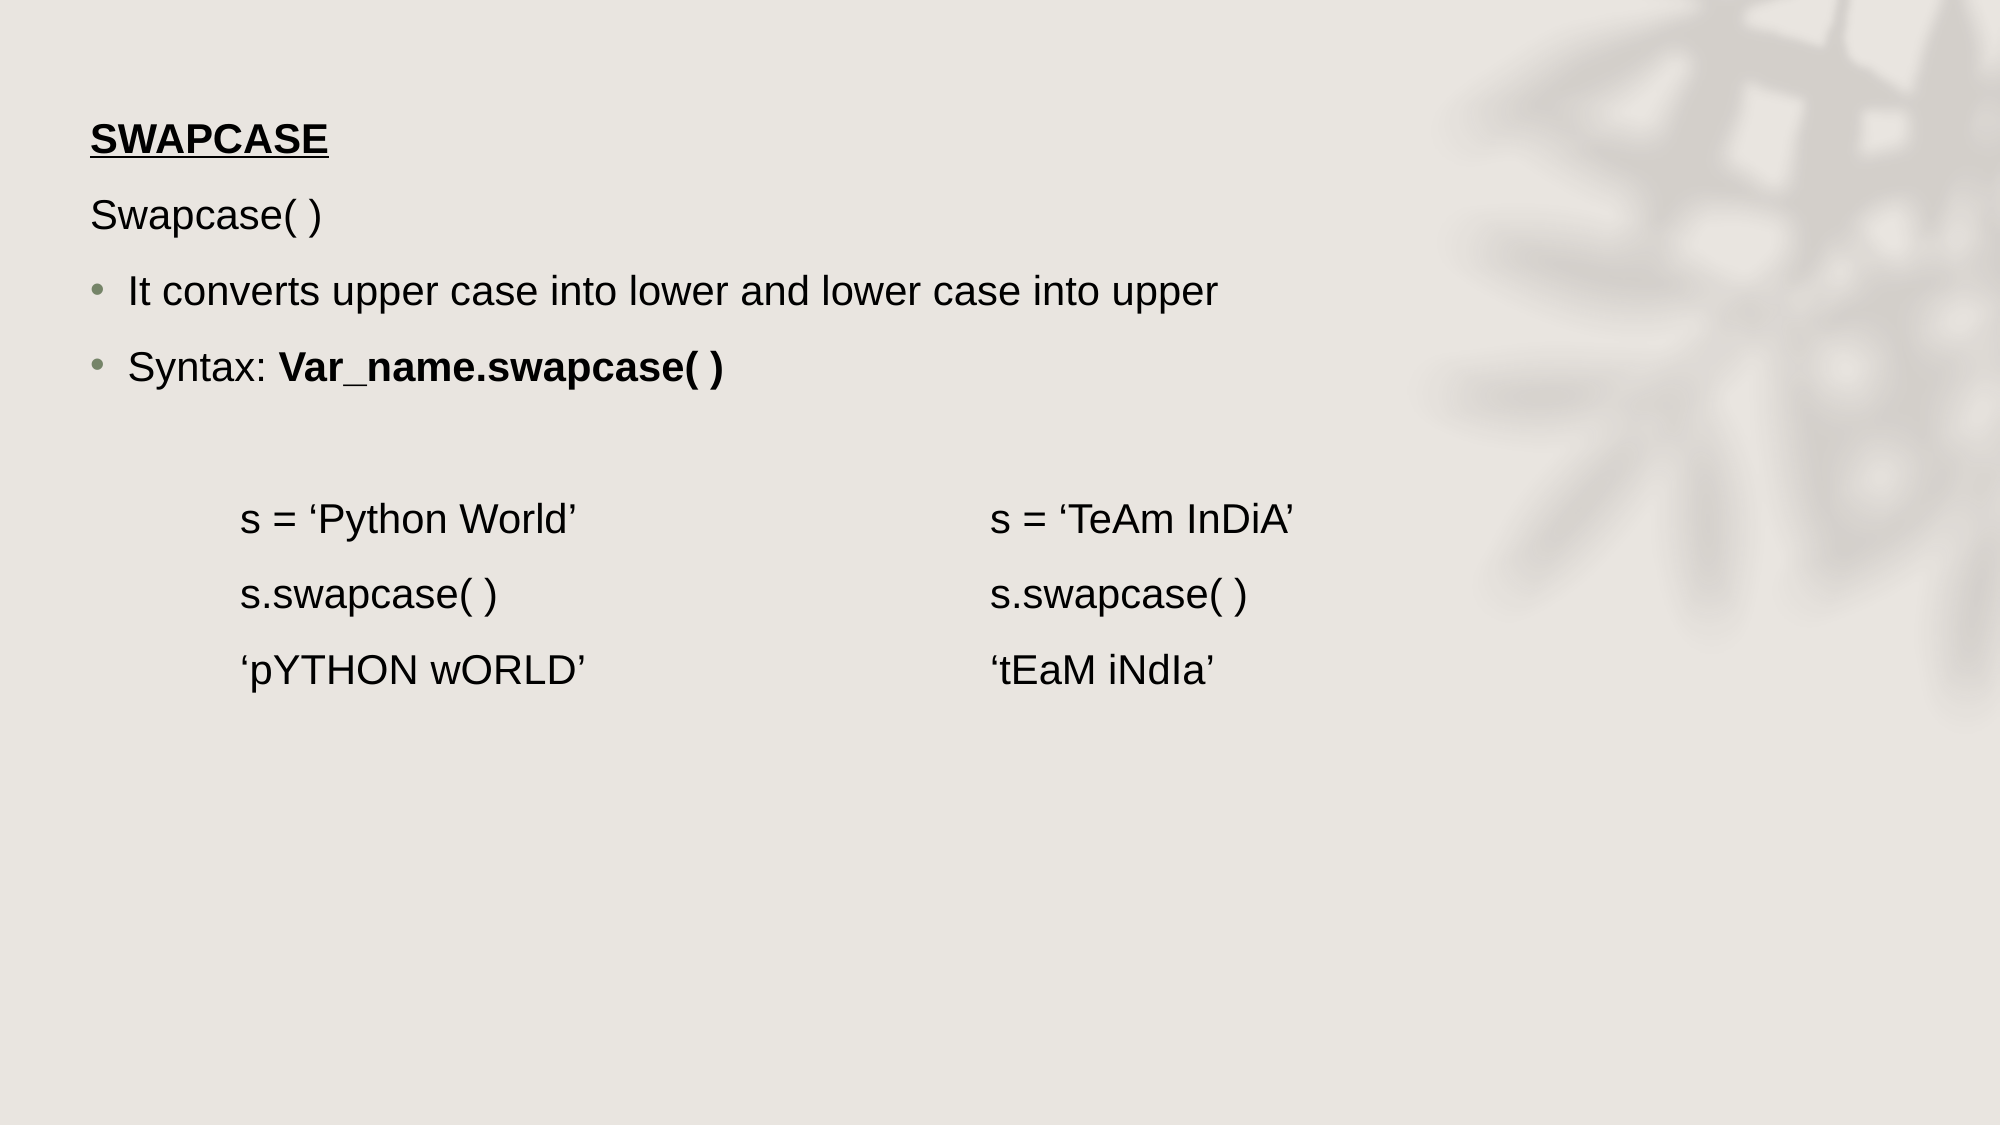

SWAPCASE
Swapcase( )
It converts upper case into lower and lower case into upper
Syntax: Var_name.swapcase( )

	s = ‘Python World’			s = ‘TeAm InDiA’
	s.swapcase( )				s.swapcase( )
	‘pYTHON wORLD’			‘tEaM iNdIa’